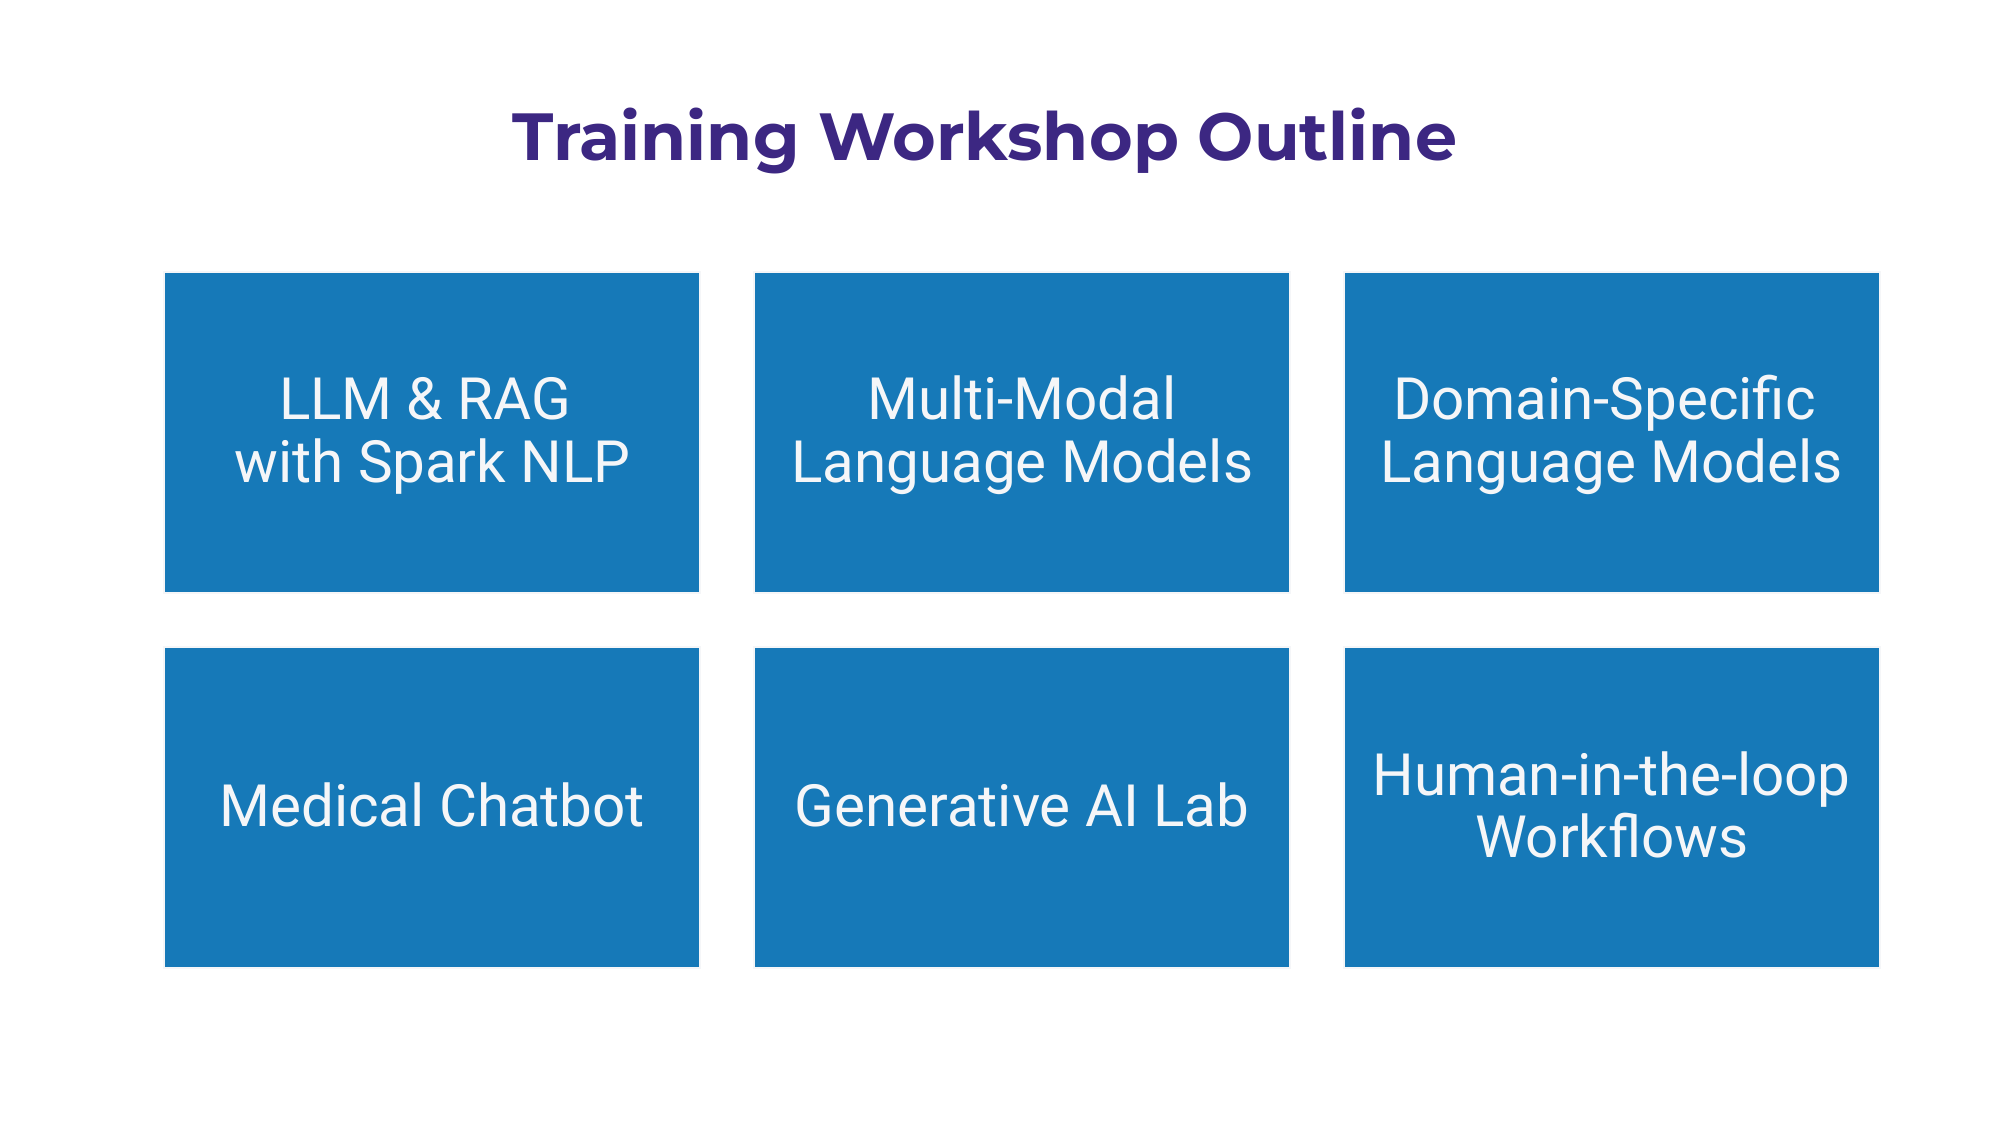

Training Workshop Outline
LLM & RAG
with Spark NLP
Multi-Modal Language Models
Domain-Specific
Language Models
Medical Chatbot
Generative AI Lab
Human-in-the-loop Workflows